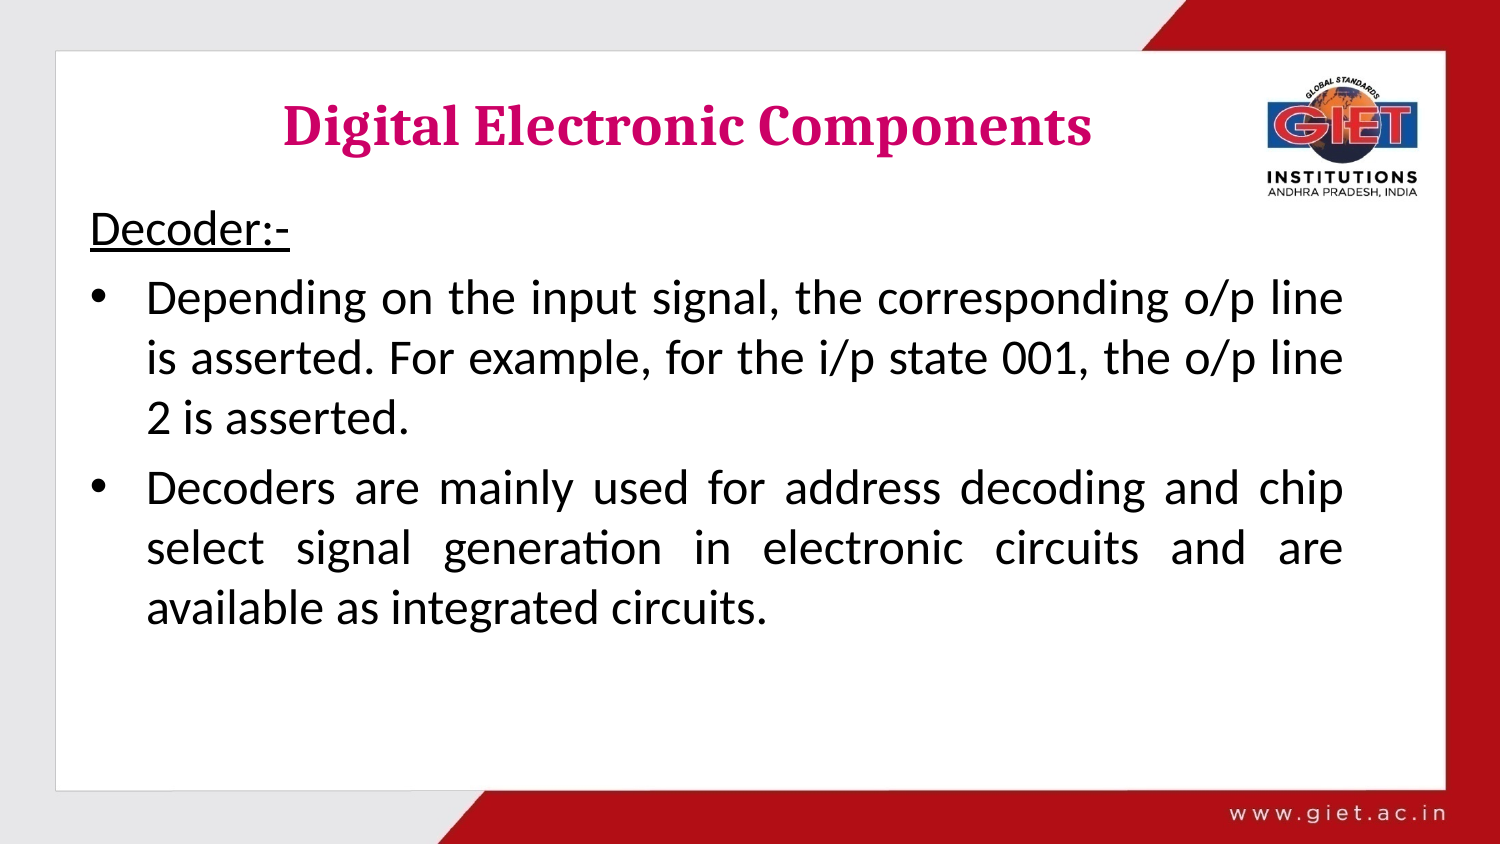

# Digital Electronic Components
Decoder:-
Depending on the input signal, the corresponding o/p line is asserted. For example, for the i/p state 001, the o/p line 2 is asserted.
Decoders are mainly used for address decoding and chip select signal generation in electronic circuits and are available as integrated circuits.